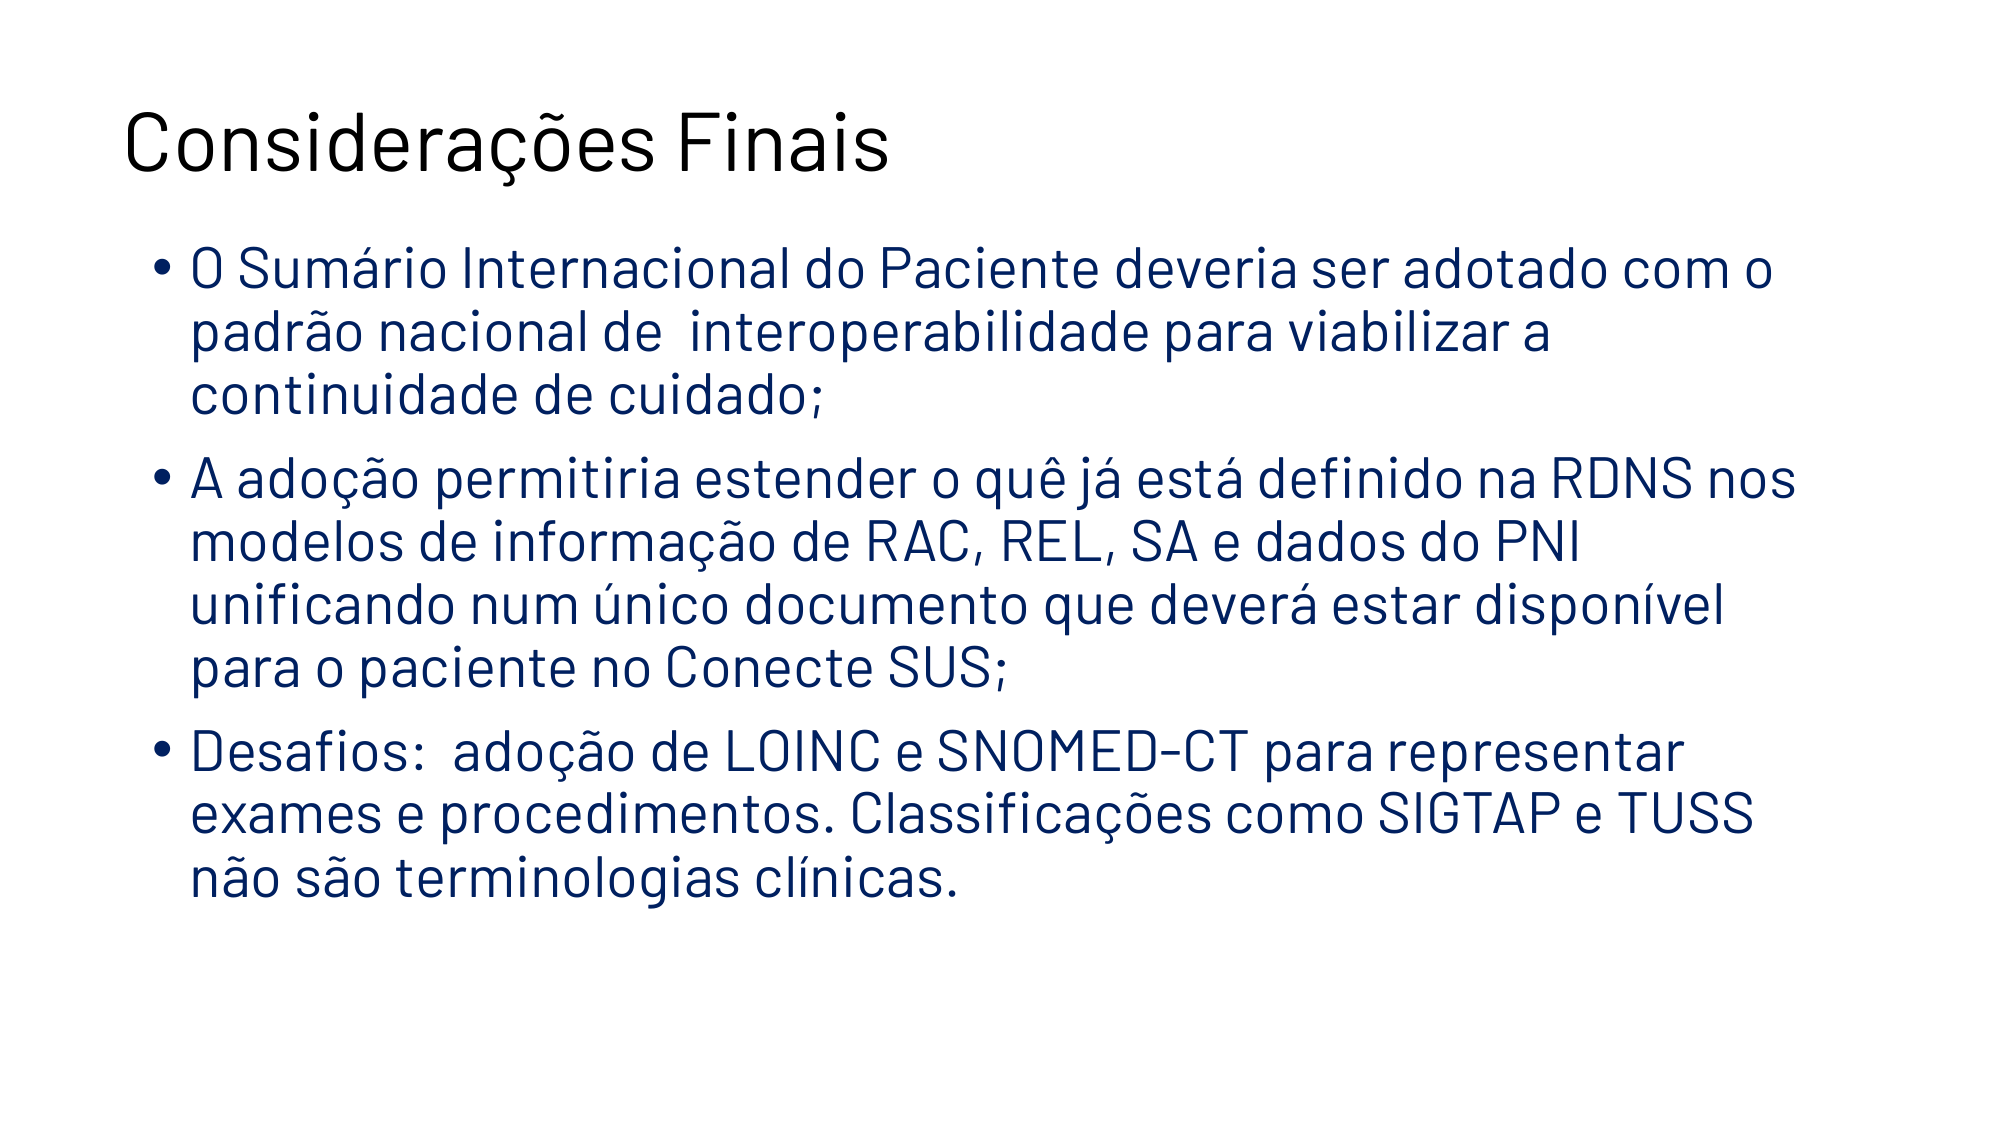

#
Considerações Finais
O Sumário Internacional do Paciente deveria ser adotado com o padrão nacional de  interoperabilidade para viabilizar a continuidade de cuidado;
A adoção permitiria estender o quê já está definido na RDNS nos modelos de informação de RAC, REL, SA e dados do PNI unificando num único documento que deverá estar disponível para o paciente no Conecte SUS;
Desafios:  adoção de LOINC e SNOMED-CT para representar exames e procedimentos. Classificações como SIGTAP e TUSS não são terminologias clínicas.